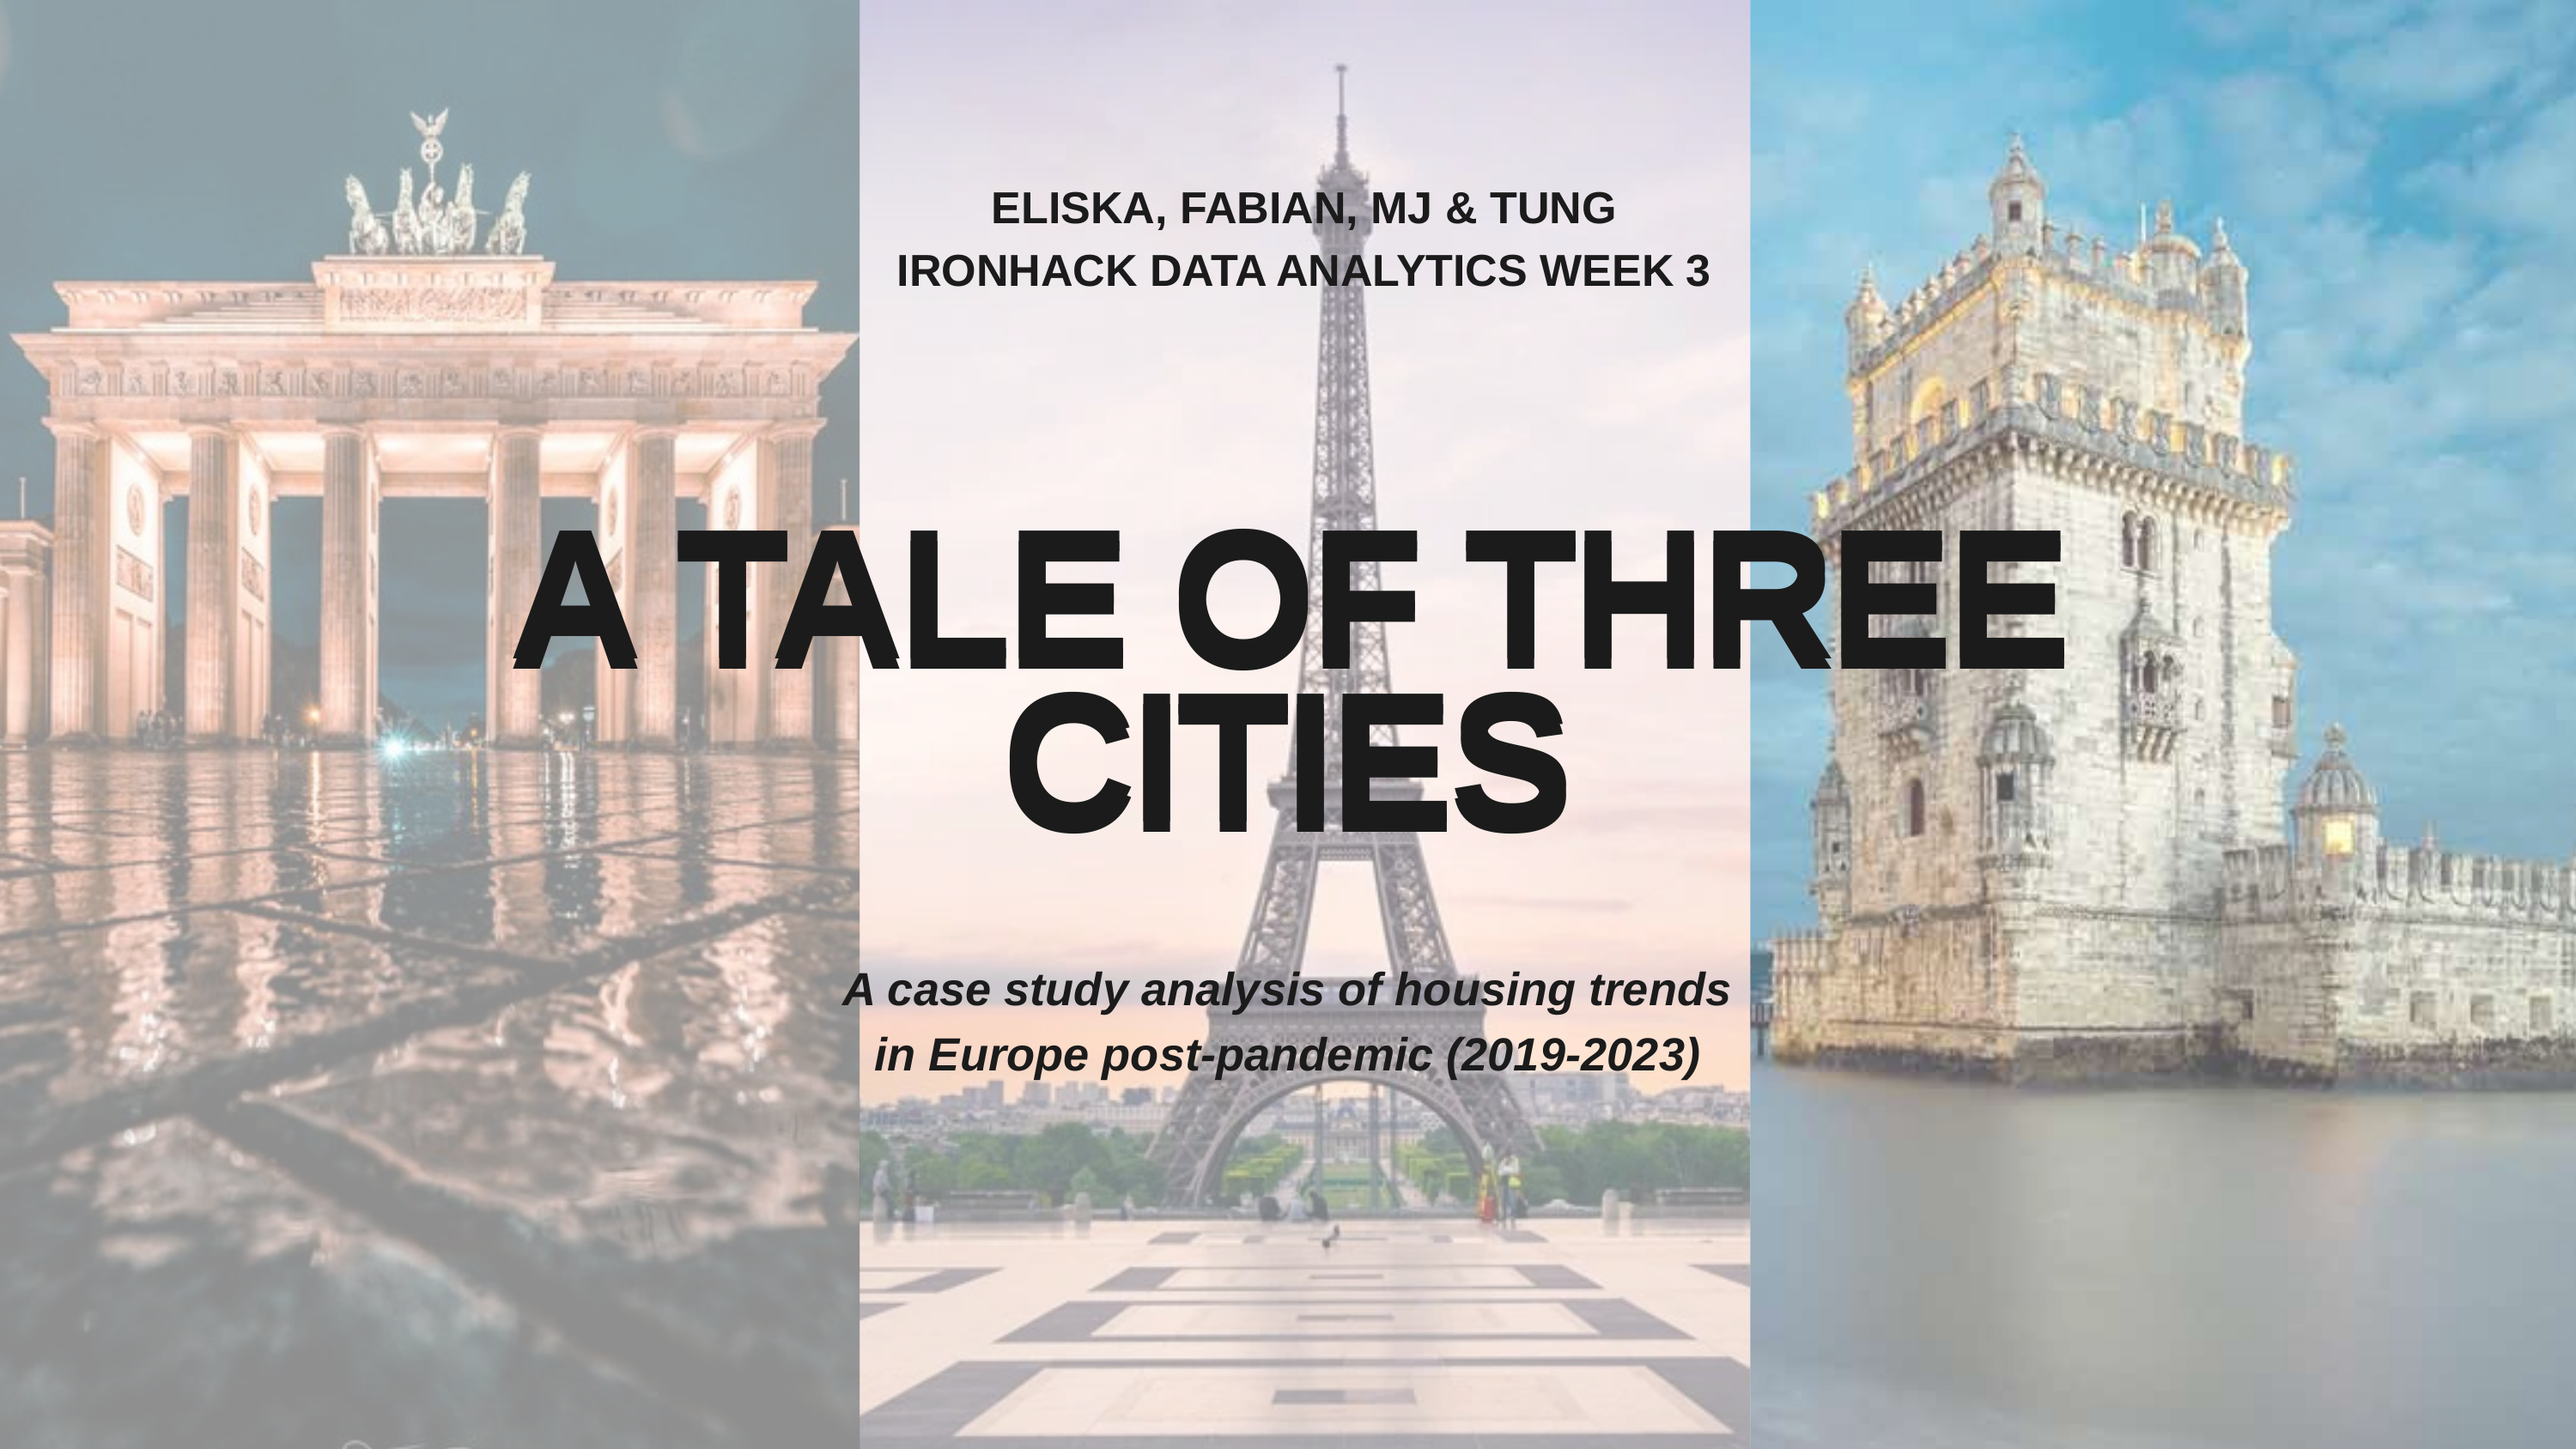

ELISKA, FABIAN, MJ & TUNG
IRONHACK DATA ANALYTICS WEEK 3
A TALE OF THREE CITIES
A case study analysis of housing trends in Europe post-pandemic (2019-2023)
A TALE OF THREE CITIES